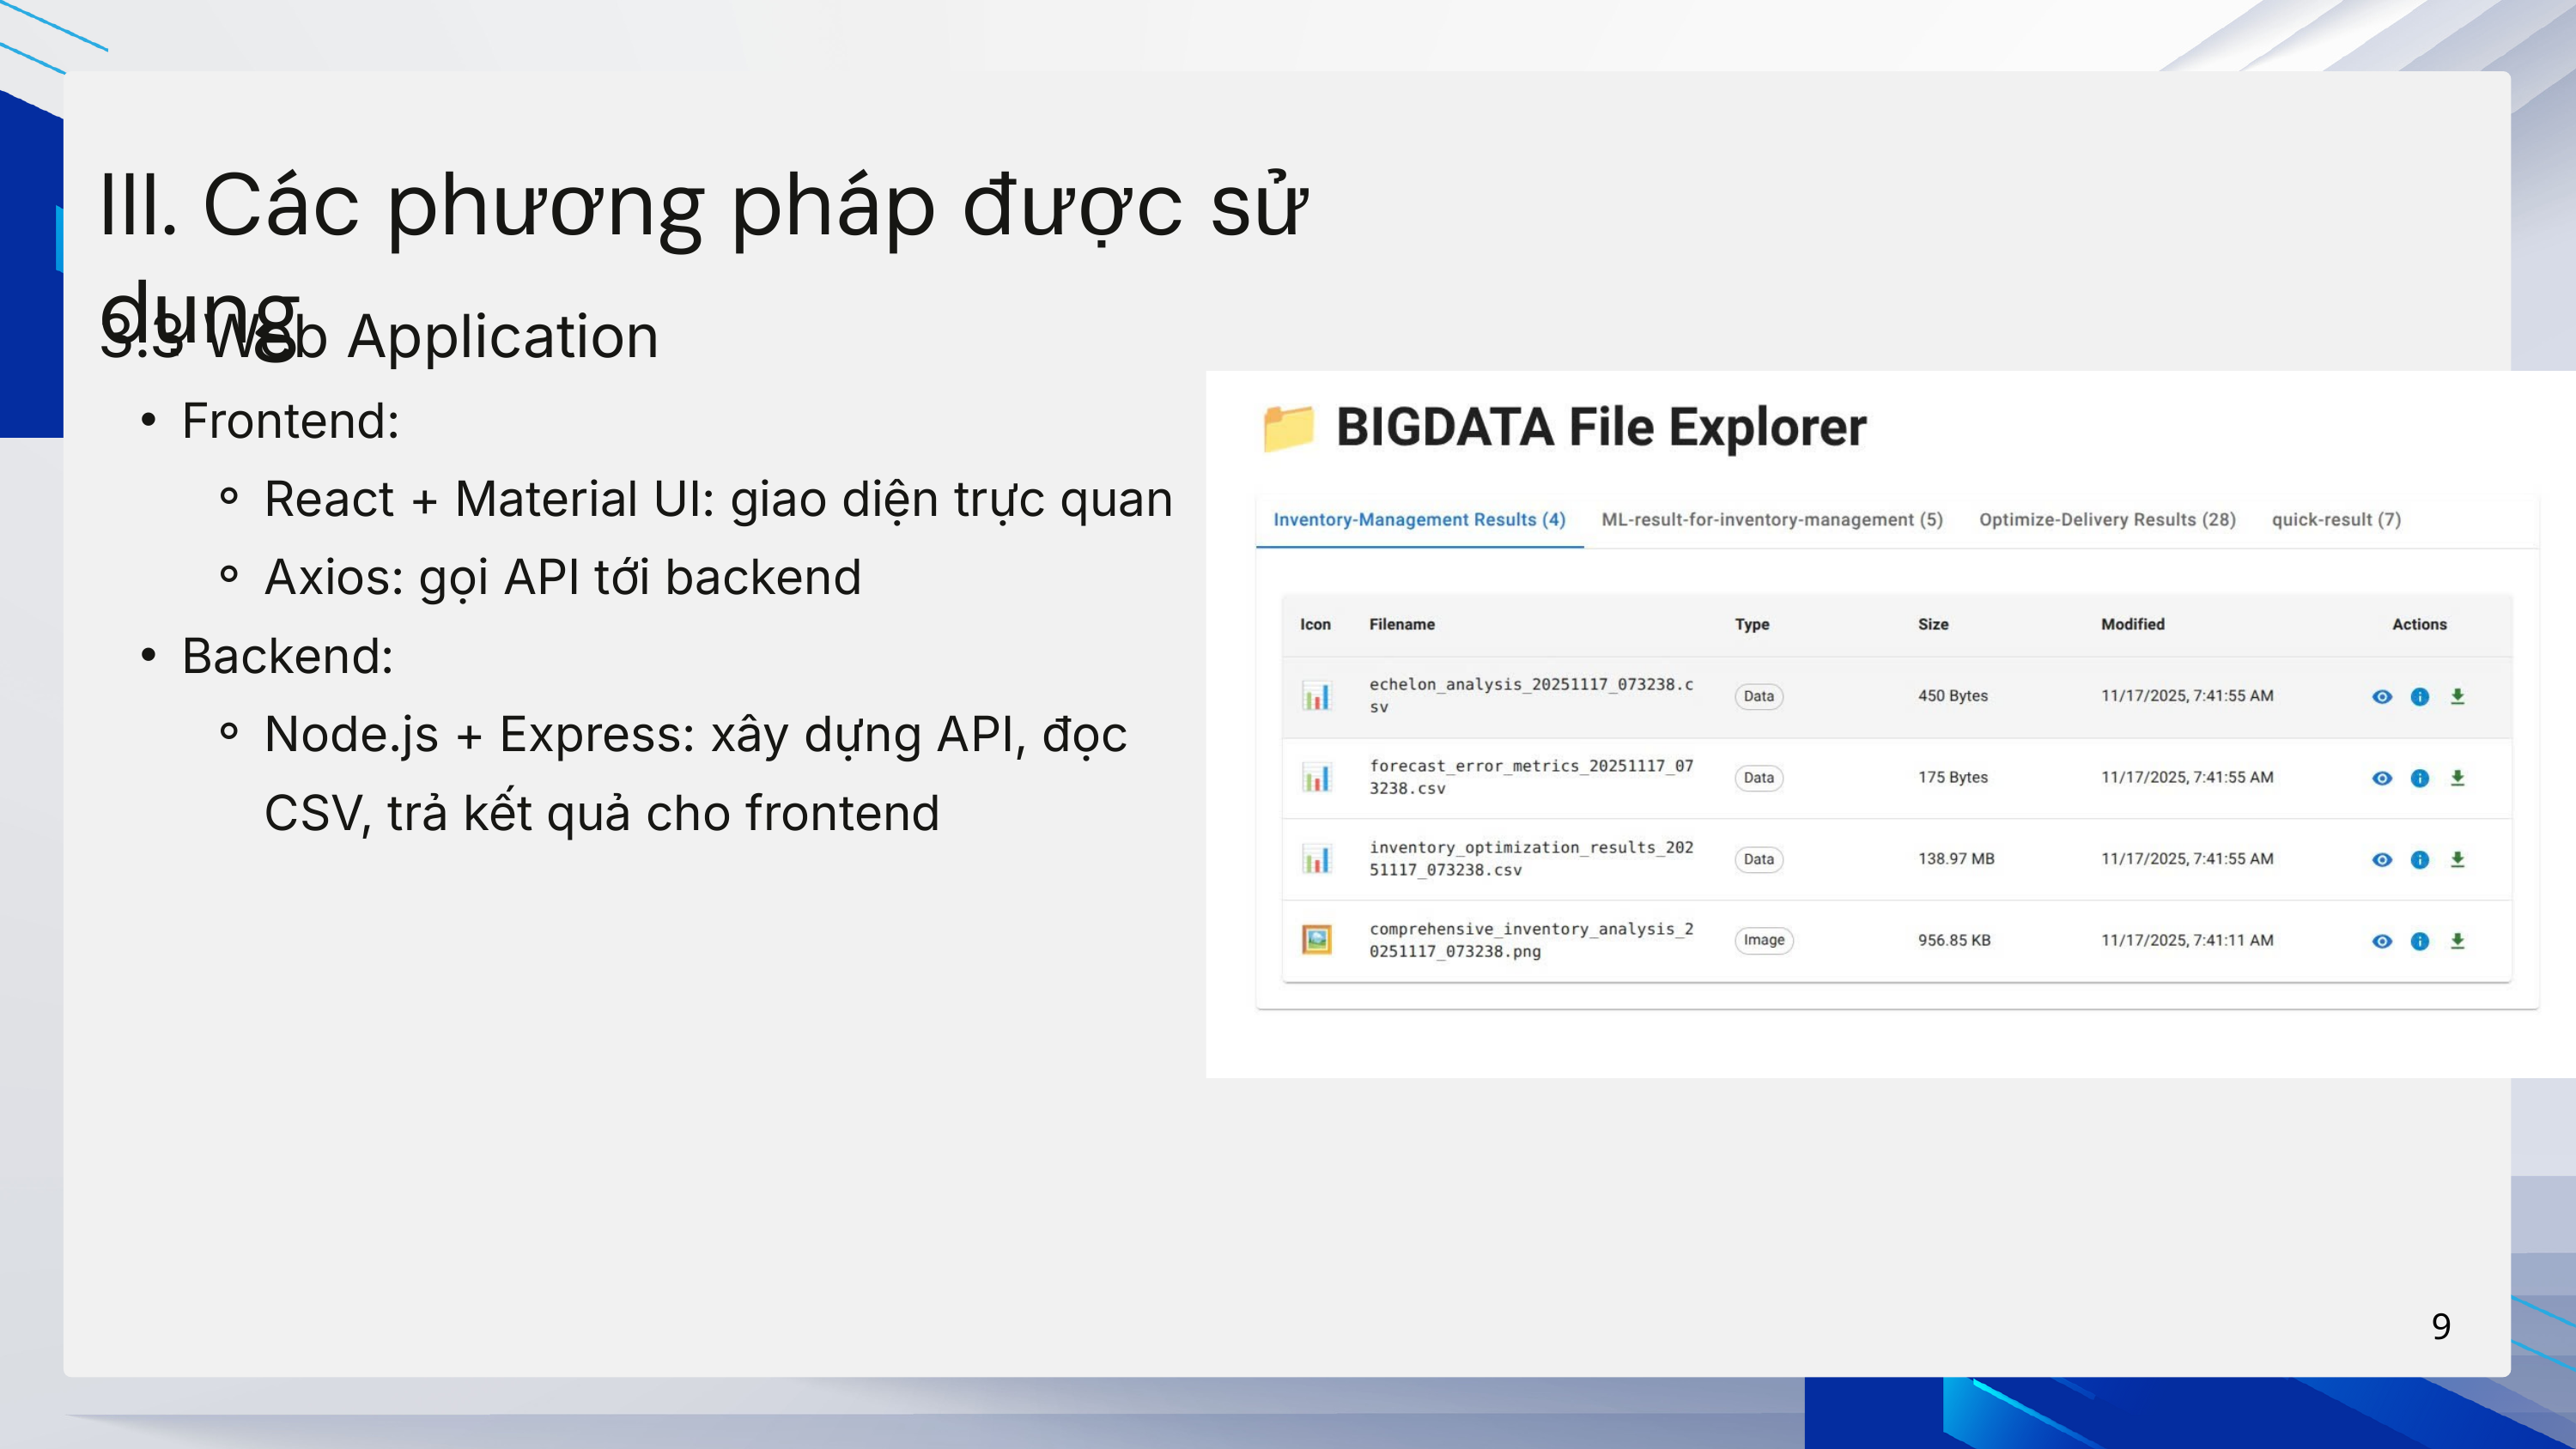

III. Các phương pháp được sử dụng
3.3 Web Application
Frontend:
React + Material UI: giao diện trực quan
Axios: gọi API tới backend
Backend:
Node.js + Express: xây dựng API, đọc CSV, trả kết quả cho frontend

9